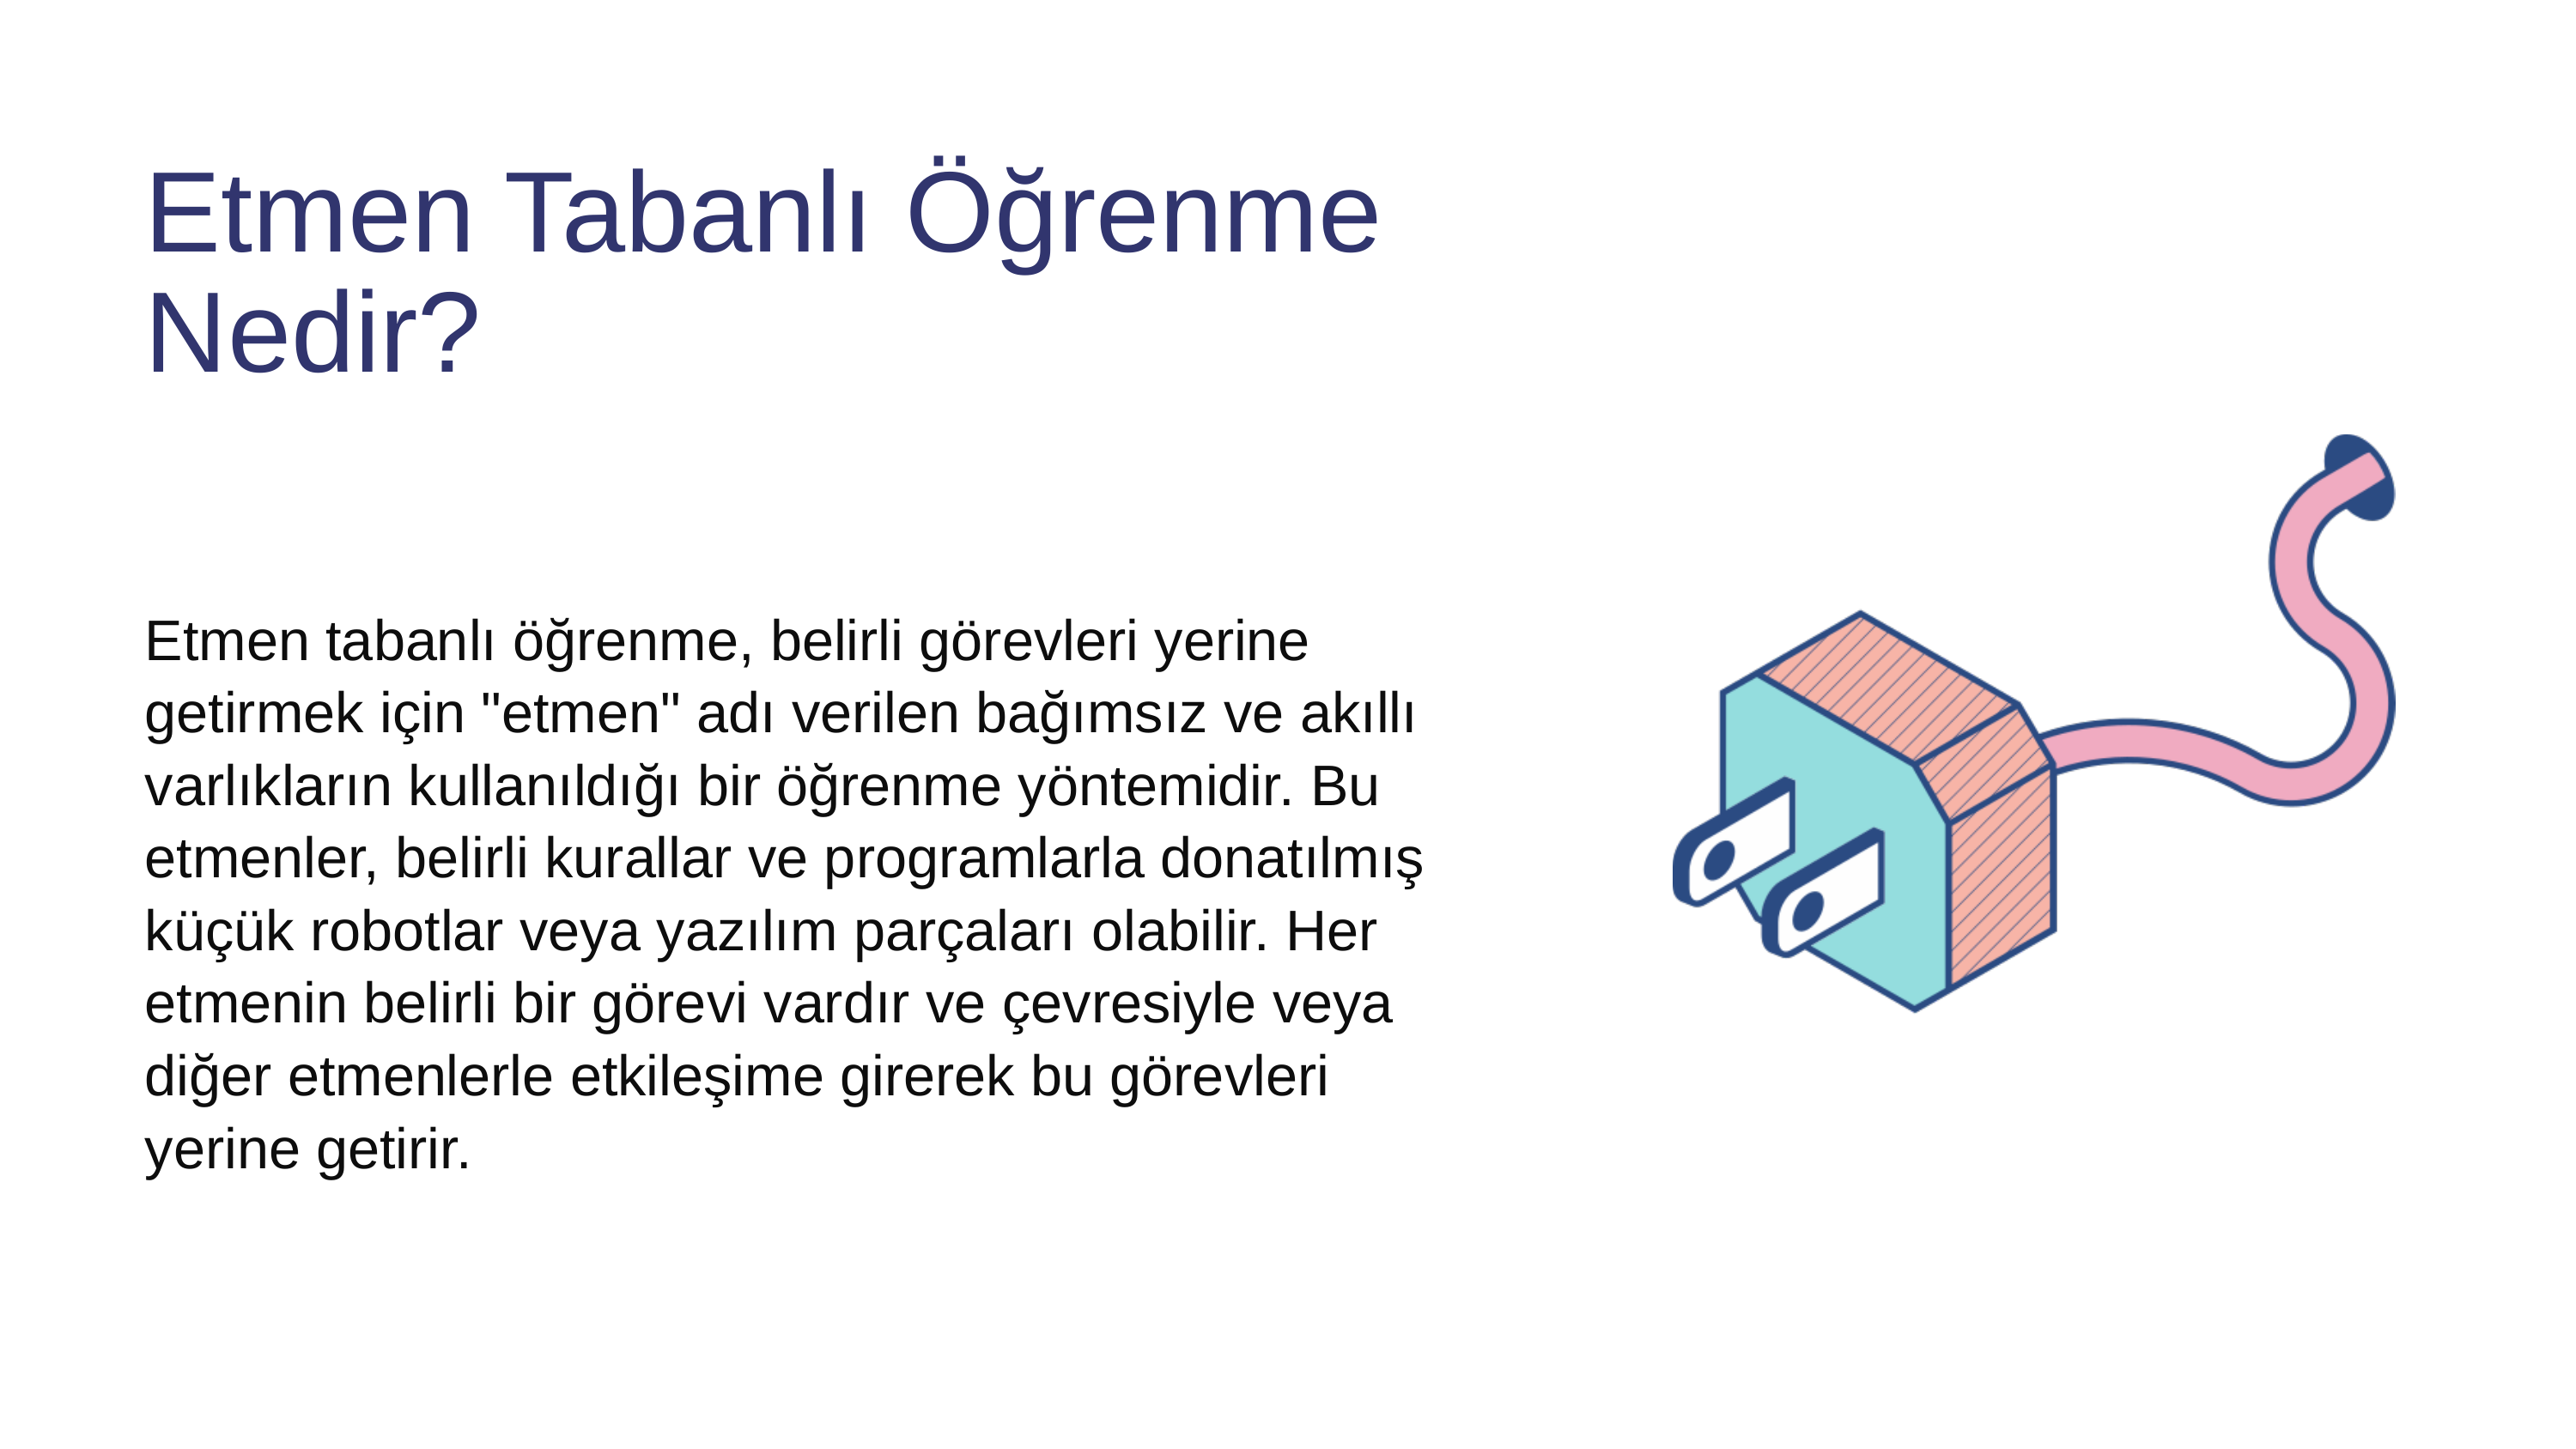

Etmen Tabanlı Öğrenme Nedir?
Etmen tabanlı öğrenme, belirli görevleri yerine getirmek için "etmen" adı verilen bağımsız ve akıllı varlıkların kullanıldığı bir öğrenme yöntemidir. Bu etmenler, belirli kurallar ve programlarla donatılmış küçük robotlar veya yazılım parçaları olabilir. Her etmenin belirli bir görevi vardır ve çevresiyle veya diğer etmenlerle etkileşime girerek bu görevleri yerine getirir.